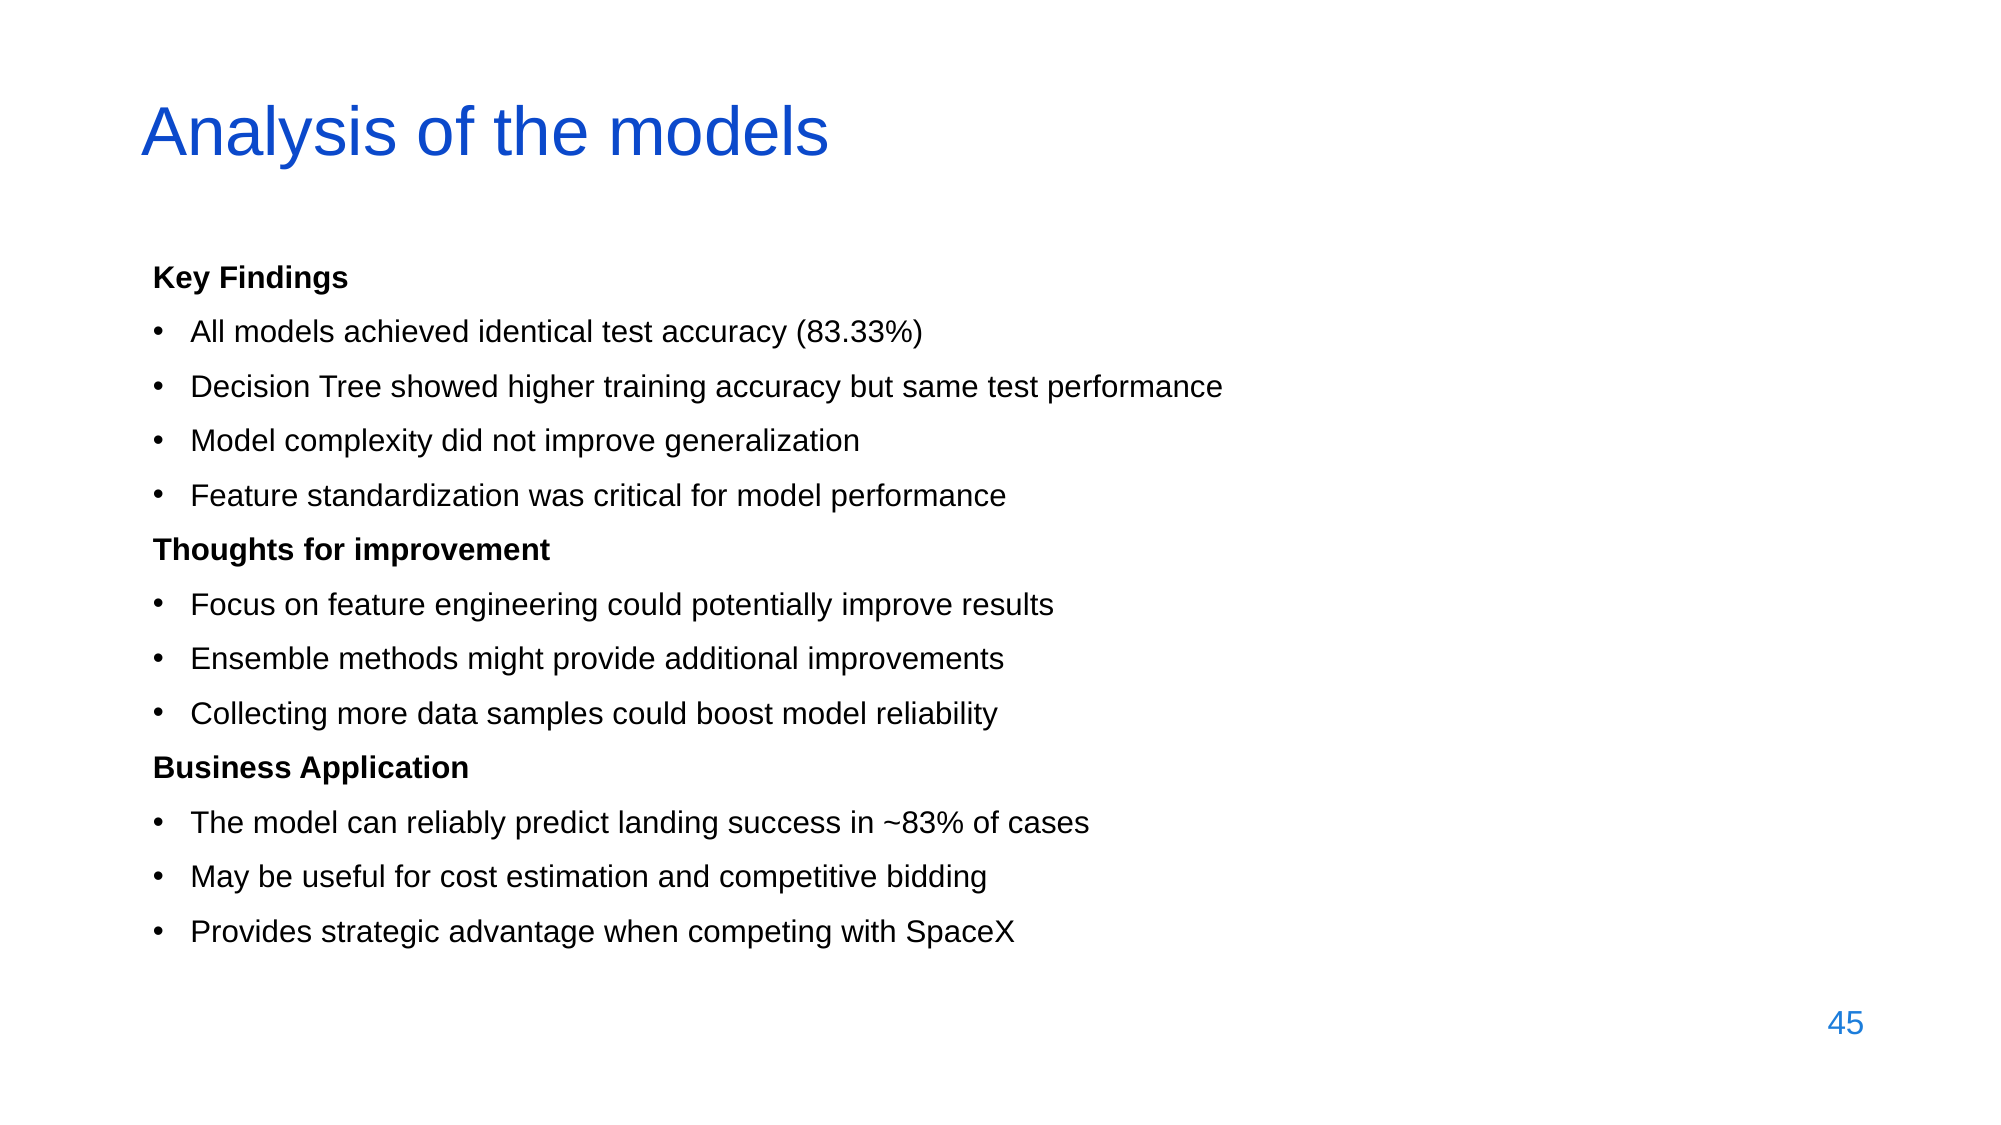

Analysis of the models
Key Findings
All models achieved identical test accuracy (83.33%)
Decision Tree showed higher training accuracy but same test performance
Model complexity did not improve generalization
Feature standardization was critical for model performance
Thoughts for improvement
Focus on feature engineering could potentially improve results
Ensemble methods might provide additional improvements
Collecting more data samples could boost model reliability
Business Application
The model can reliably predict landing success in ~83% of cases
May be useful for cost estimation and competitive bidding
Provides strategic advantage when competing with SpaceX
45